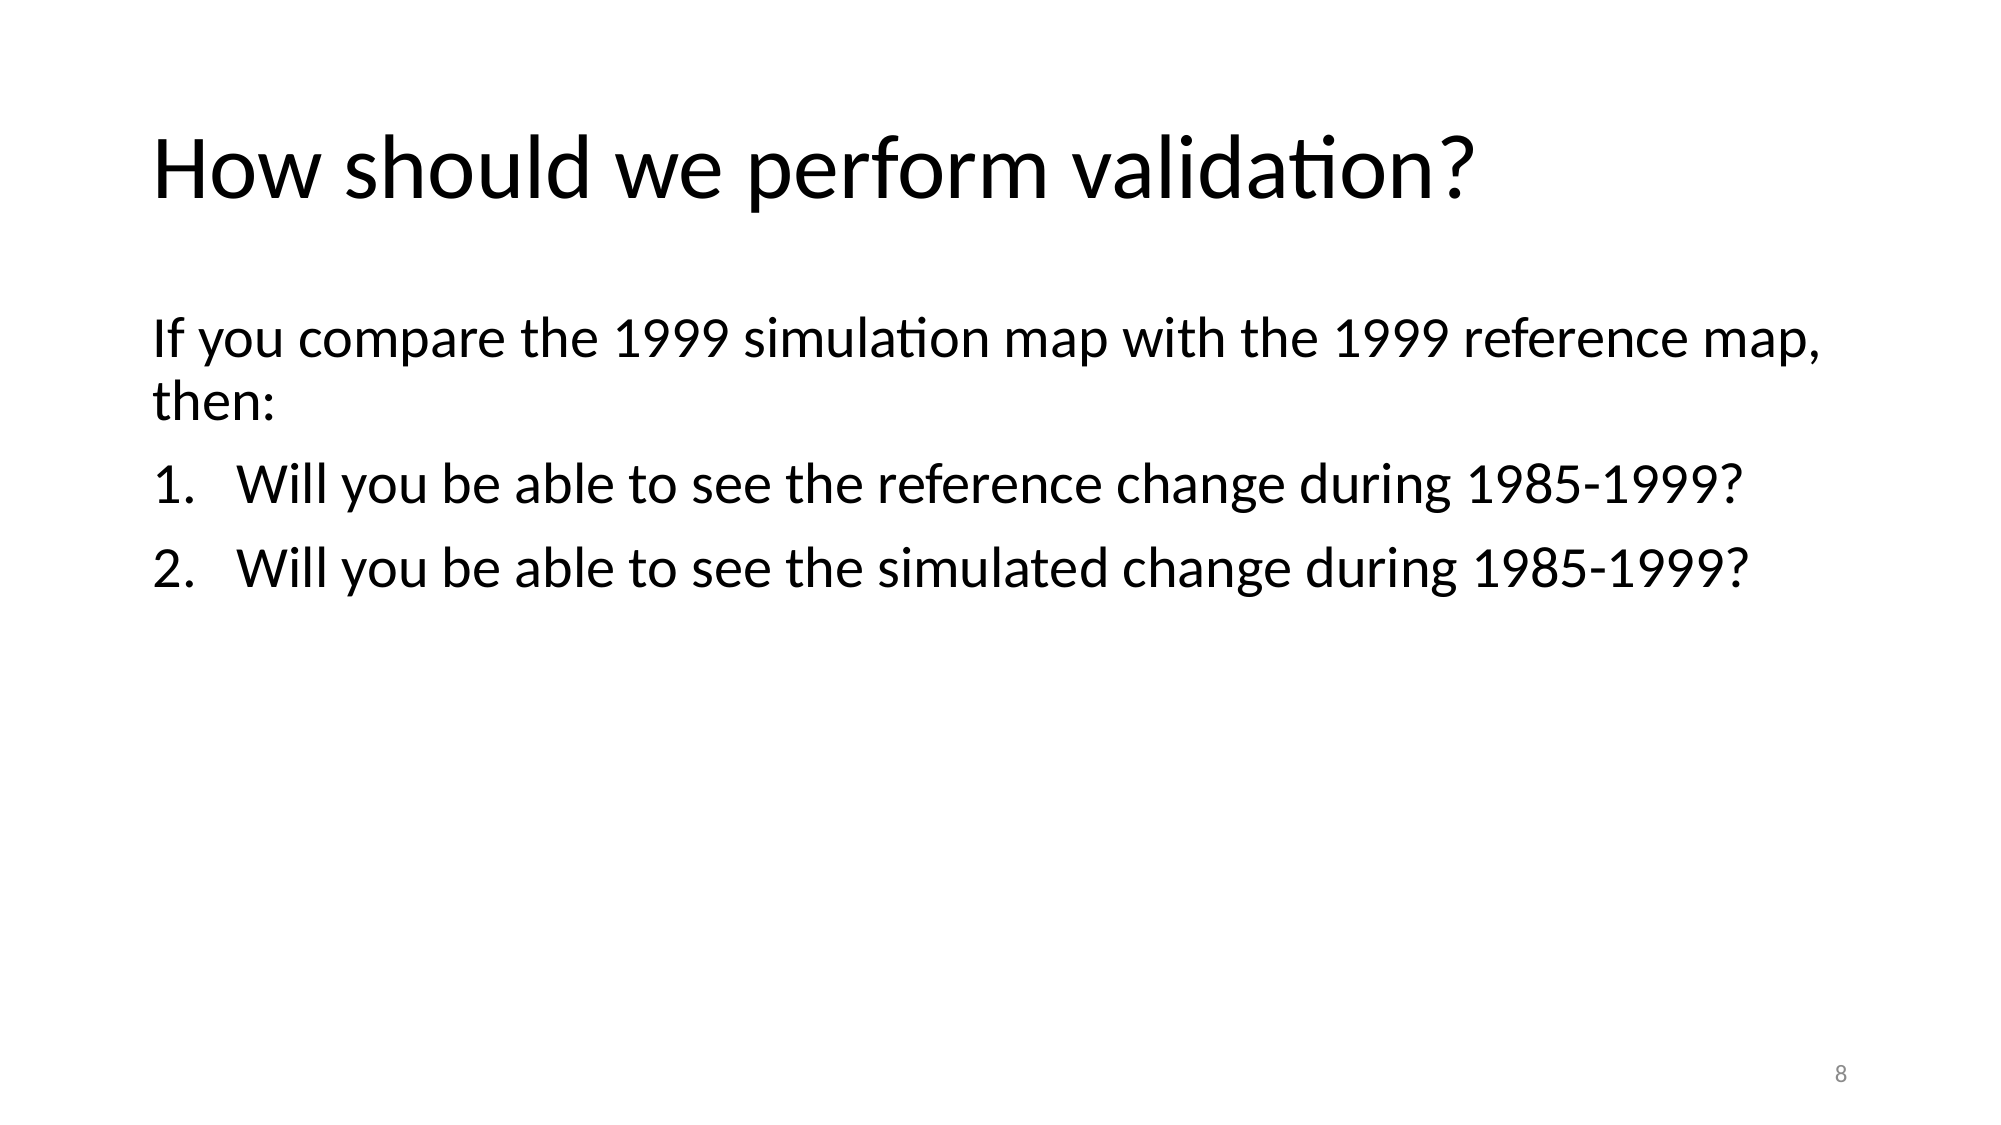

# How should we perform validation?
If you compare the 1999 simulation map with the 1999 reference map, then:
Will you be able to see the reference change during 1985-1999?
Will you be able to see the simulated change during 1985-1999?

8